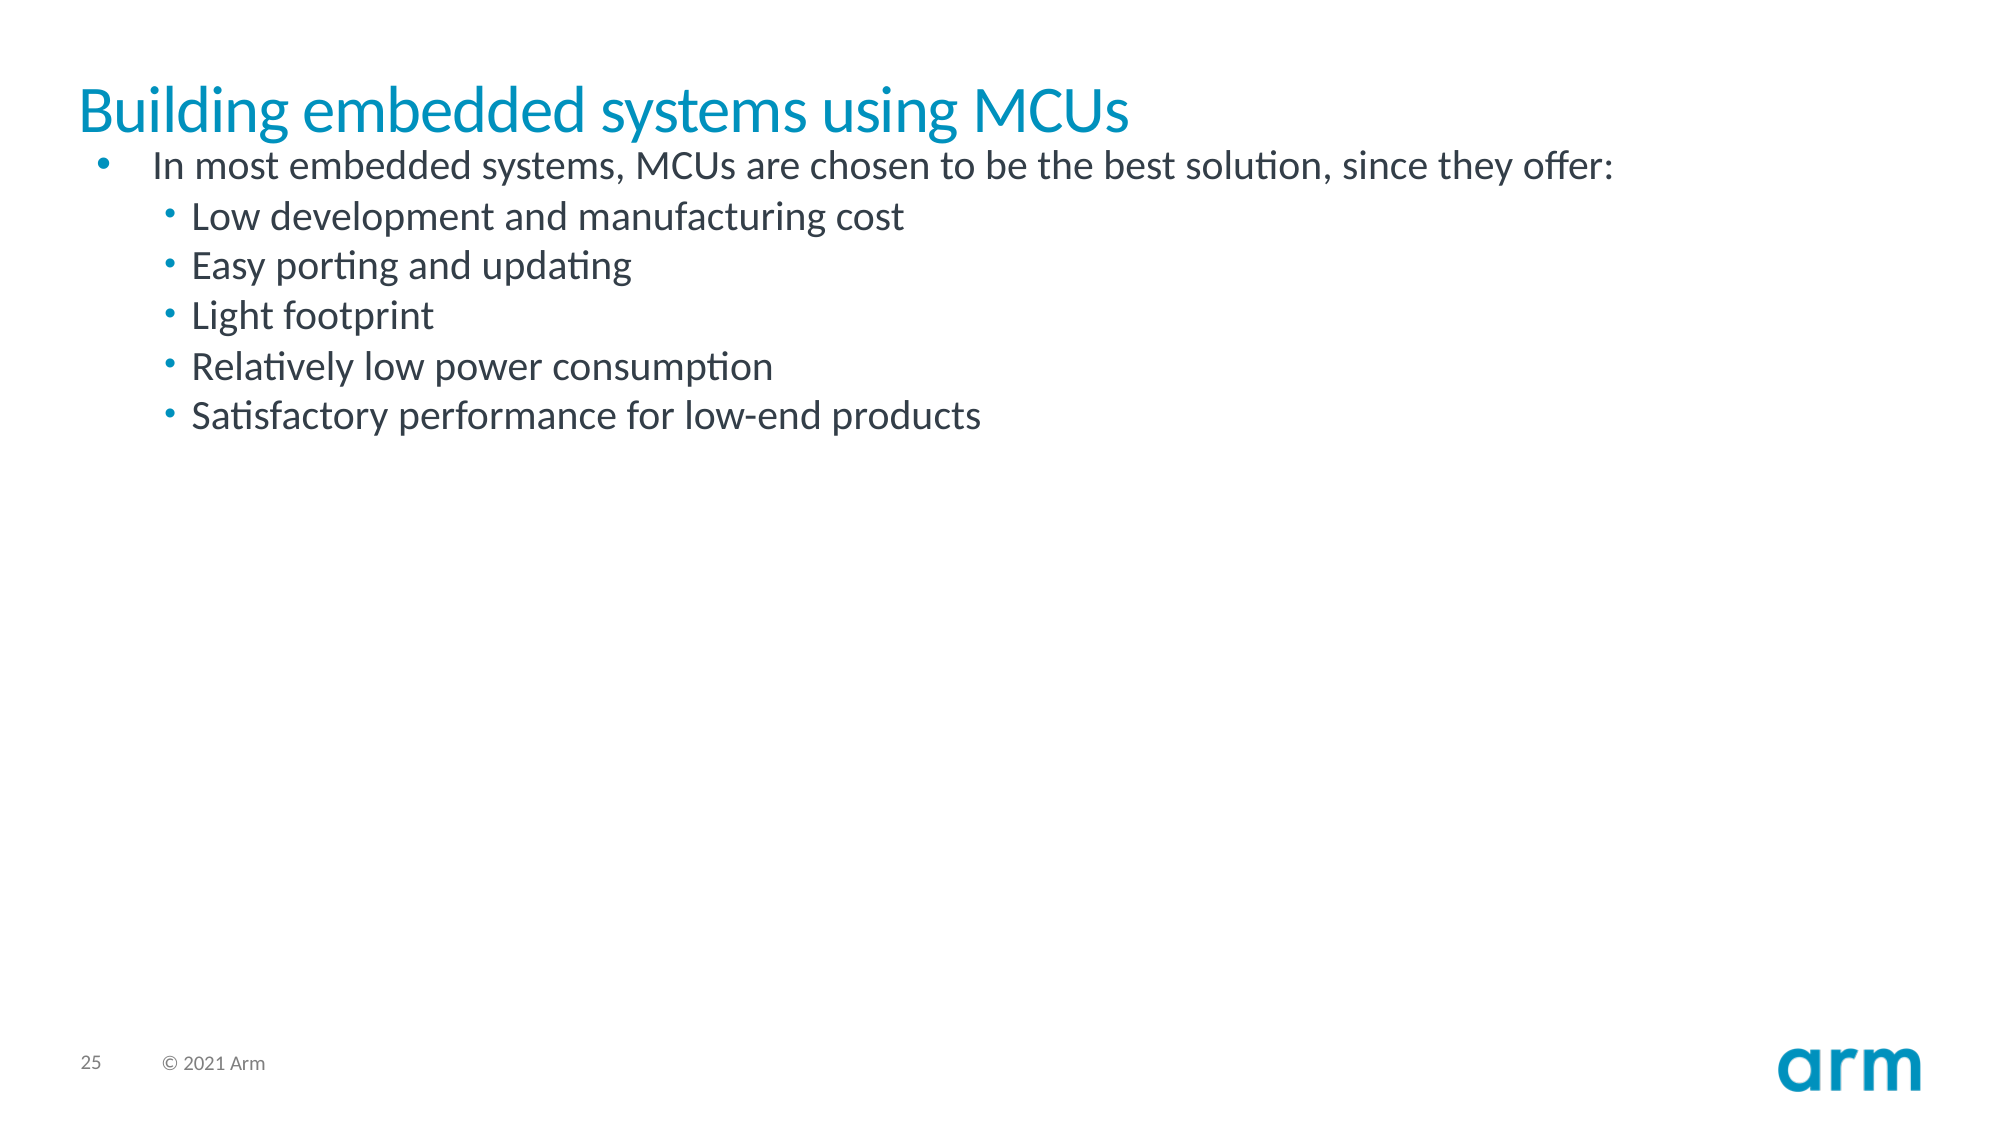

# Building embedded systems using MCUs
In most embedded systems, MCUs are chosen to be the best solution, since they offer:
Low development and manufacturing cost
Easy porting and updating
Light footprint
Relatively low power consumption
Satisfactory performance for low-end products